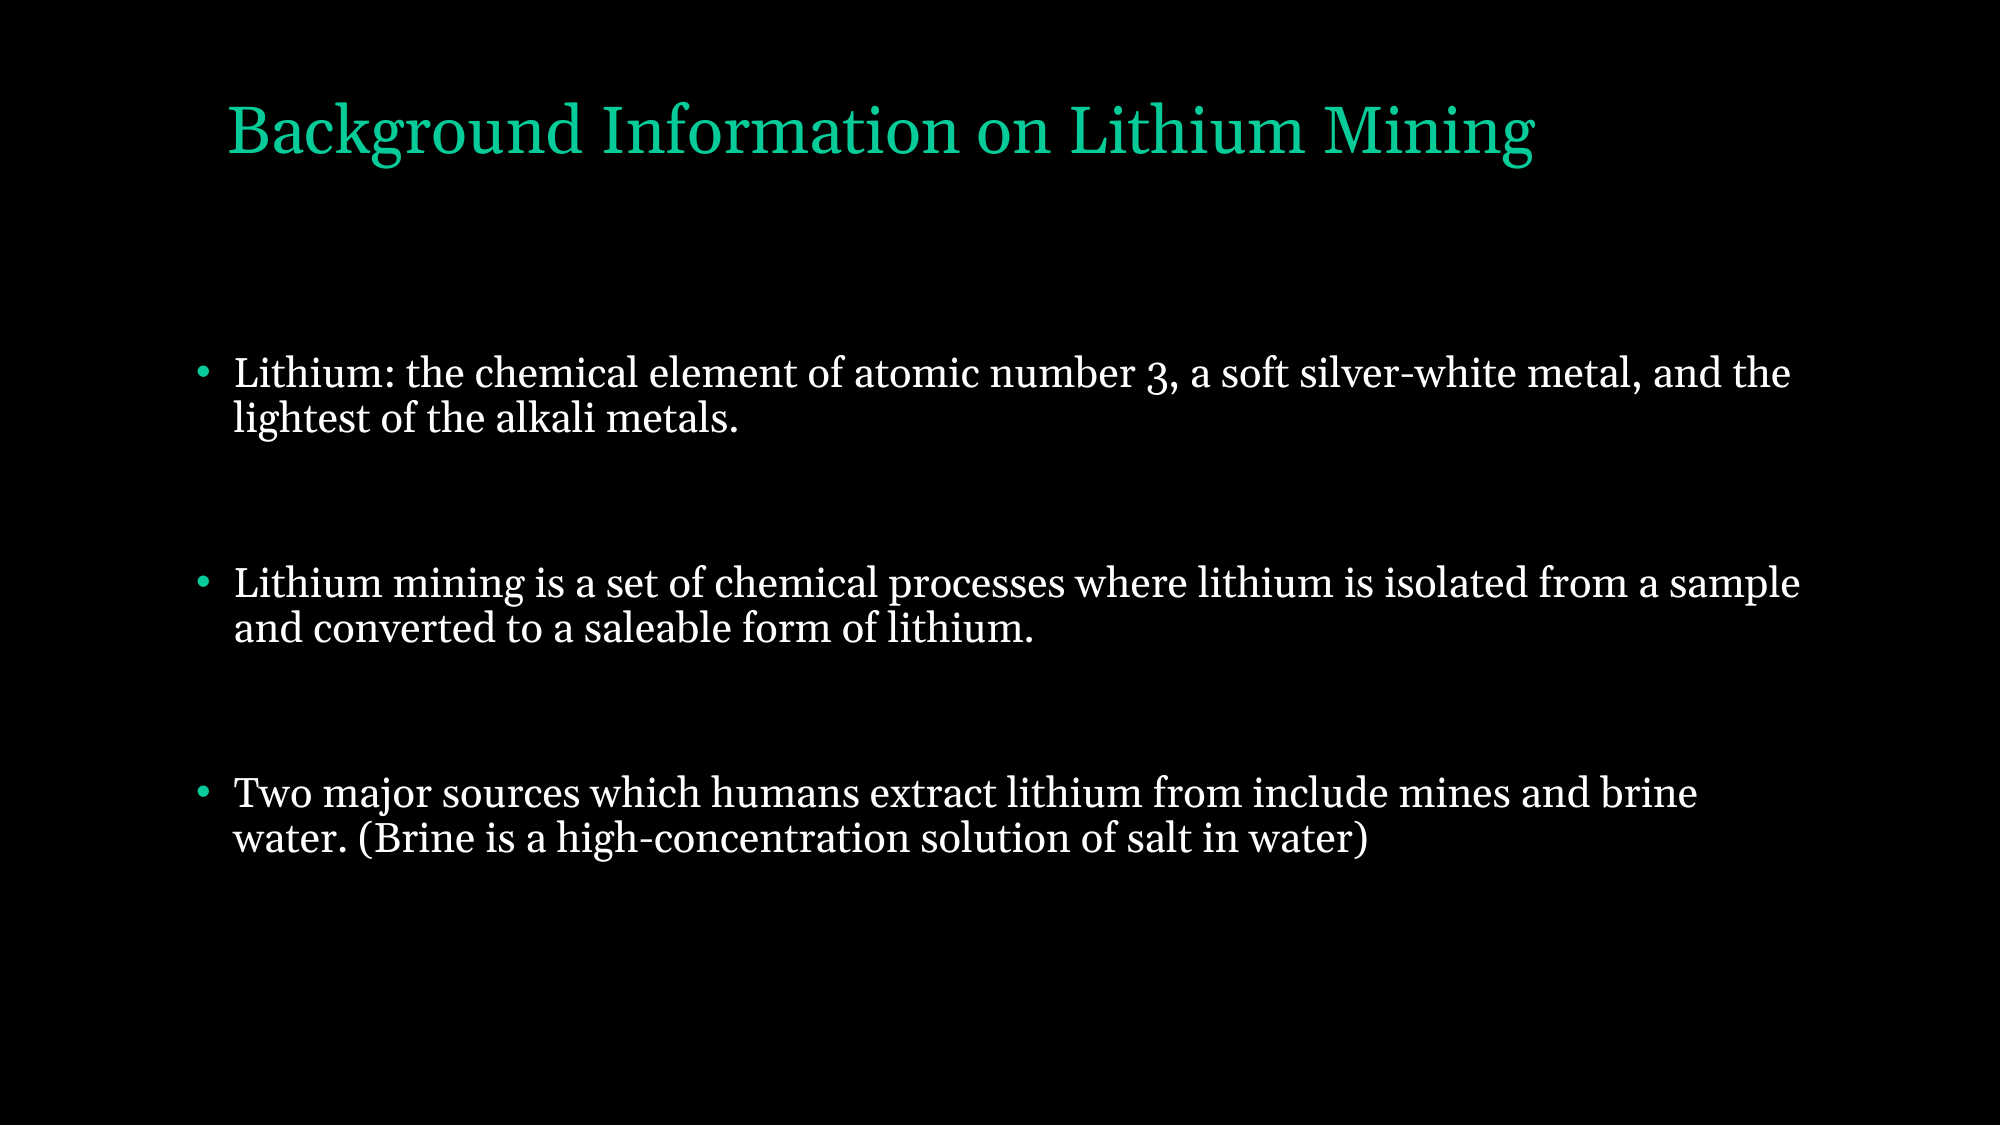

# Background Information on Lithium Mining
Lithium: the chemical element of atomic number 3, a soft silver-white metal, and the lightest of the alkali metals.

Lithium mining is a set of chemical processes where lithium is isolated from a sample and converted to a saleable form of lithium.

Two major sources which humans extract lithium from include mines and brine water. (Brine is a high-concentration solution of salt in water)